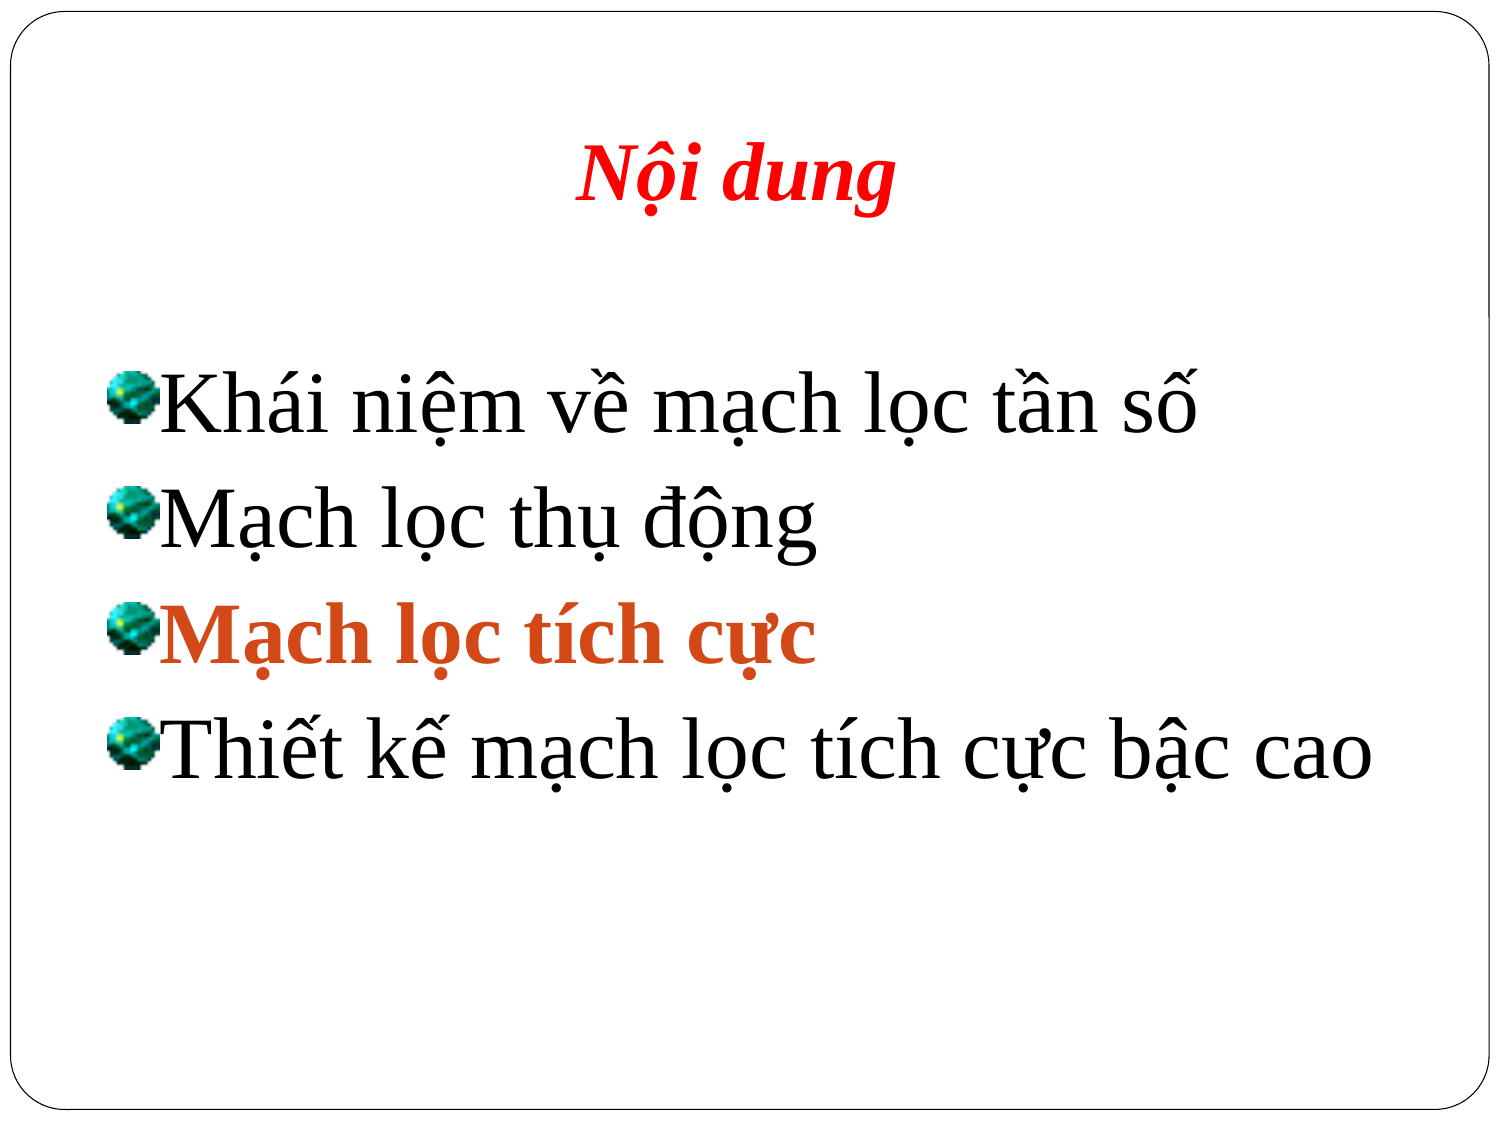

# Nội dung
Khái niệm về mạch lọc tần số
Mạch lọc thụ động
Mạch lọc tích cực
Thiết kế mạch lọc tích cực bậc cao